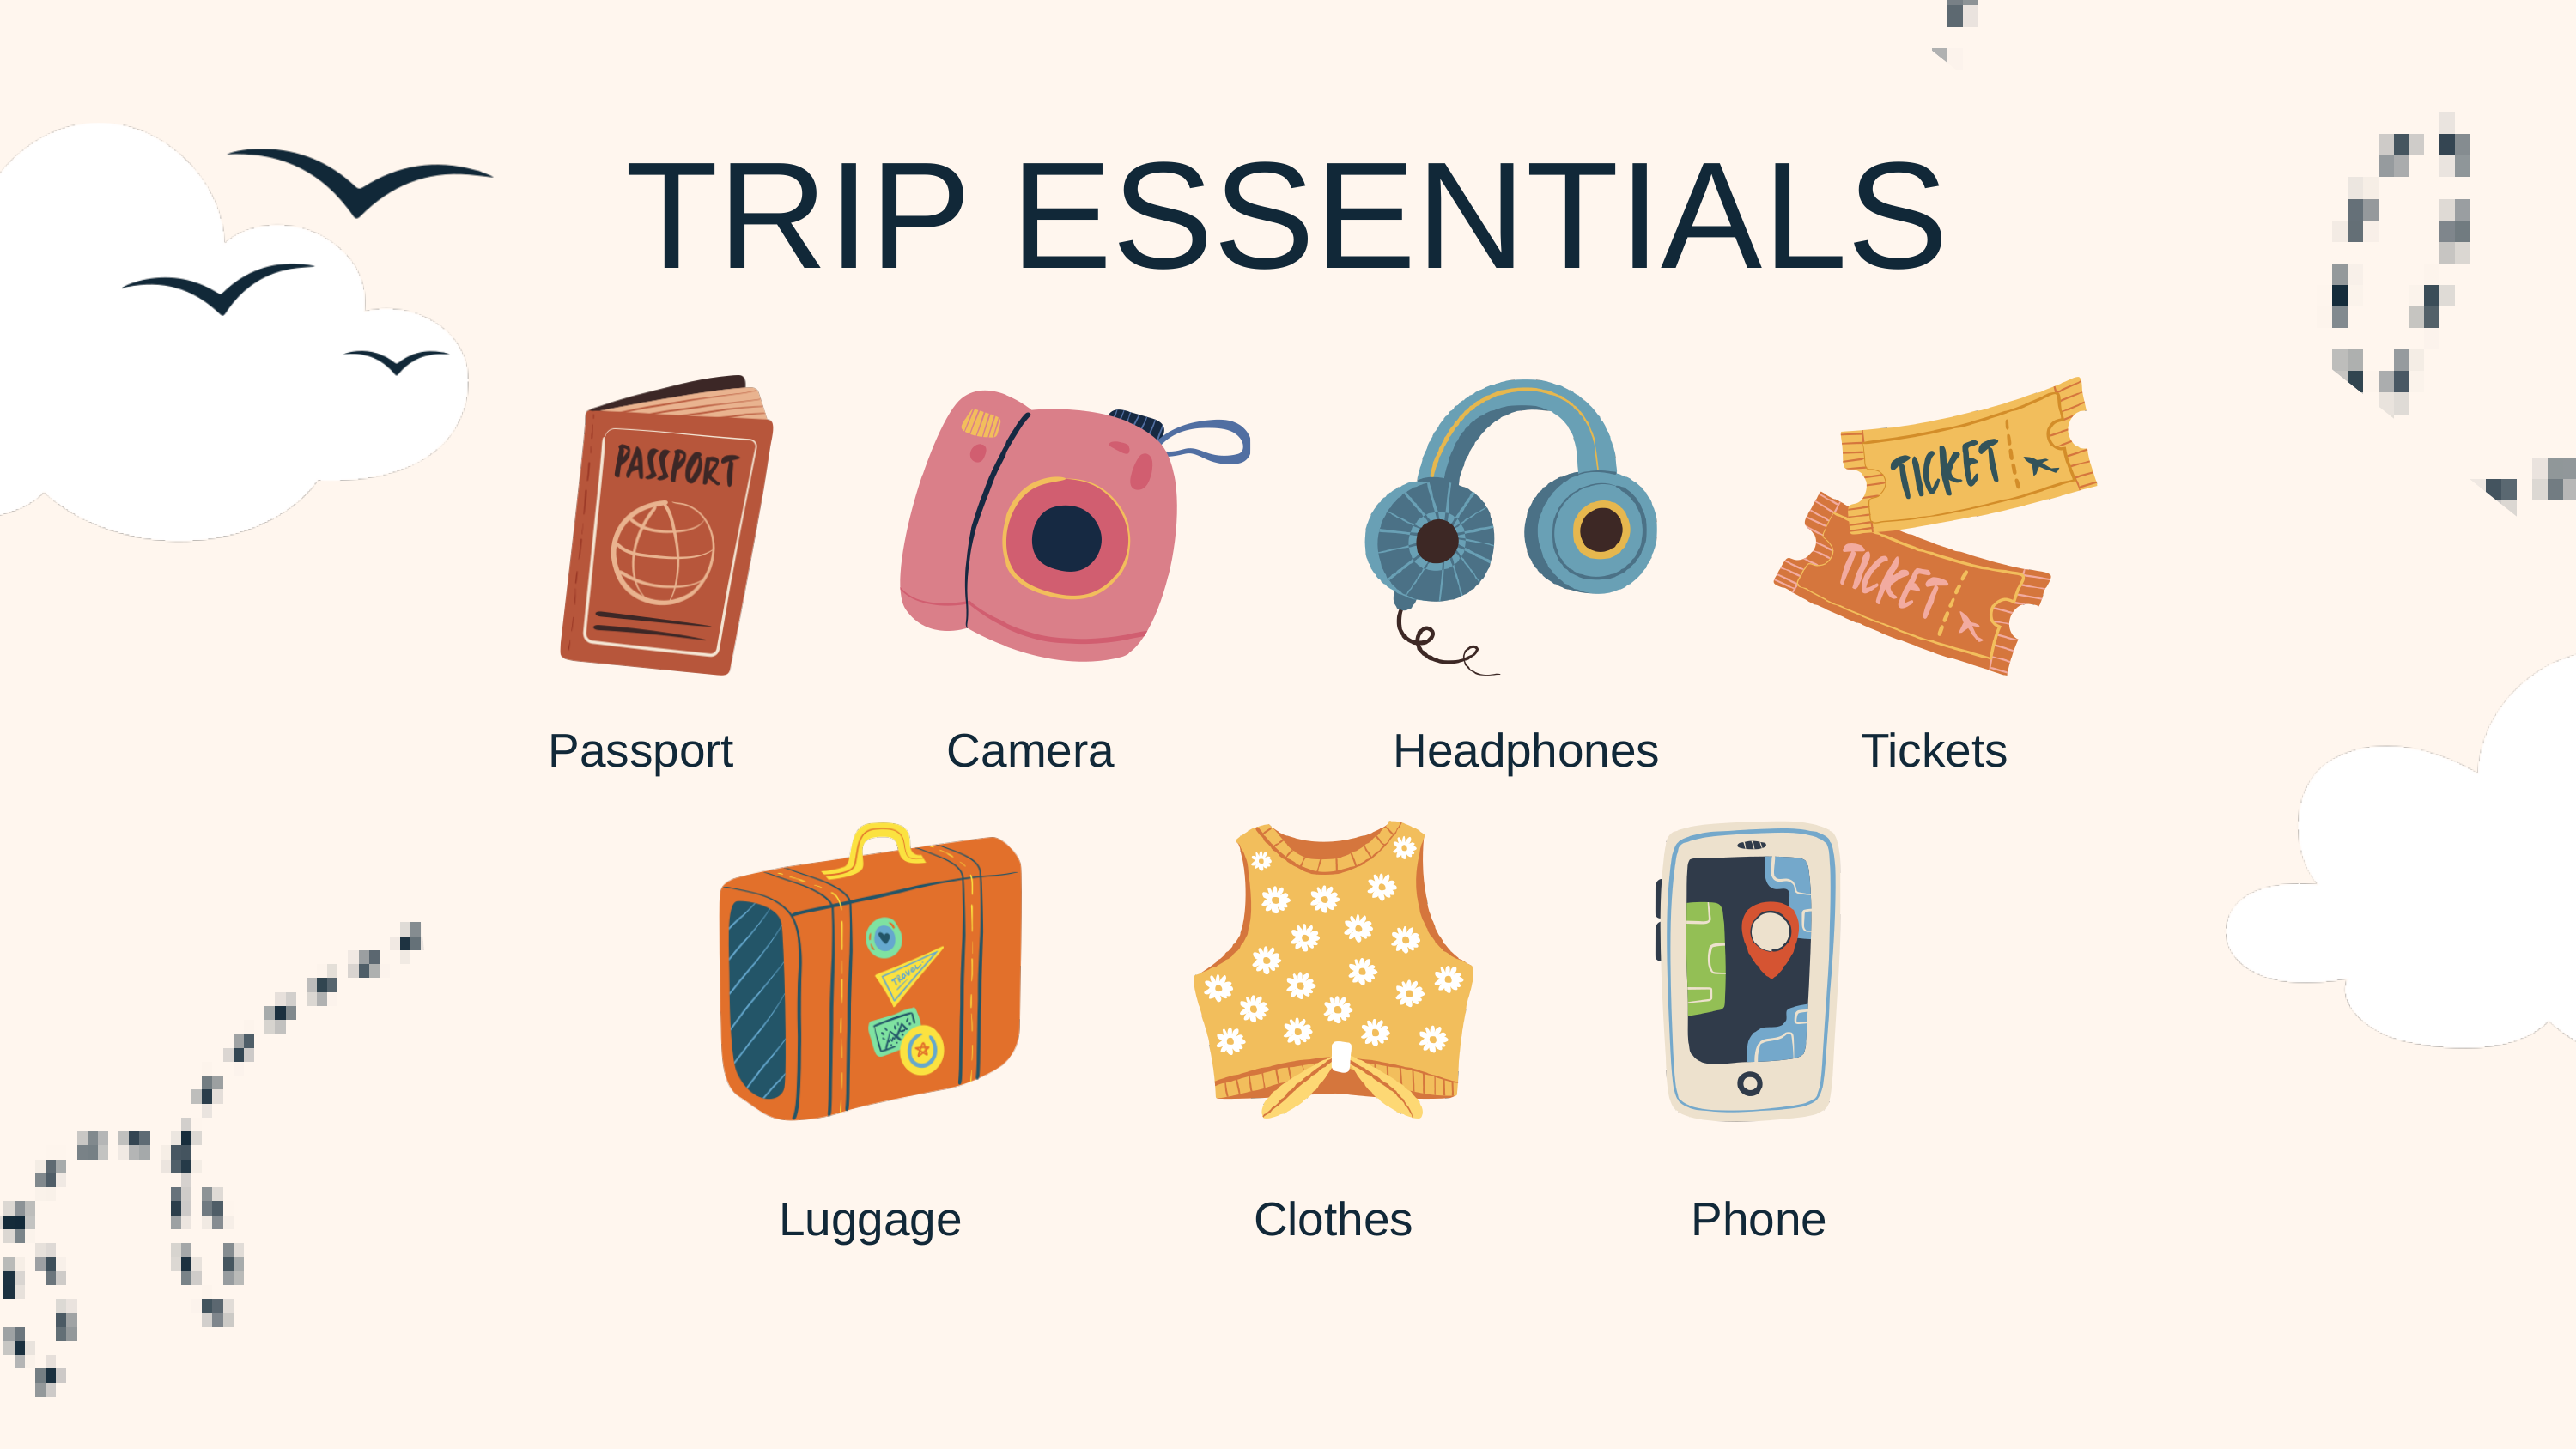

TRIP ESSENTIALS

Passport
Camera
Headphones
Tickets

Luggage
Clothes
Phone